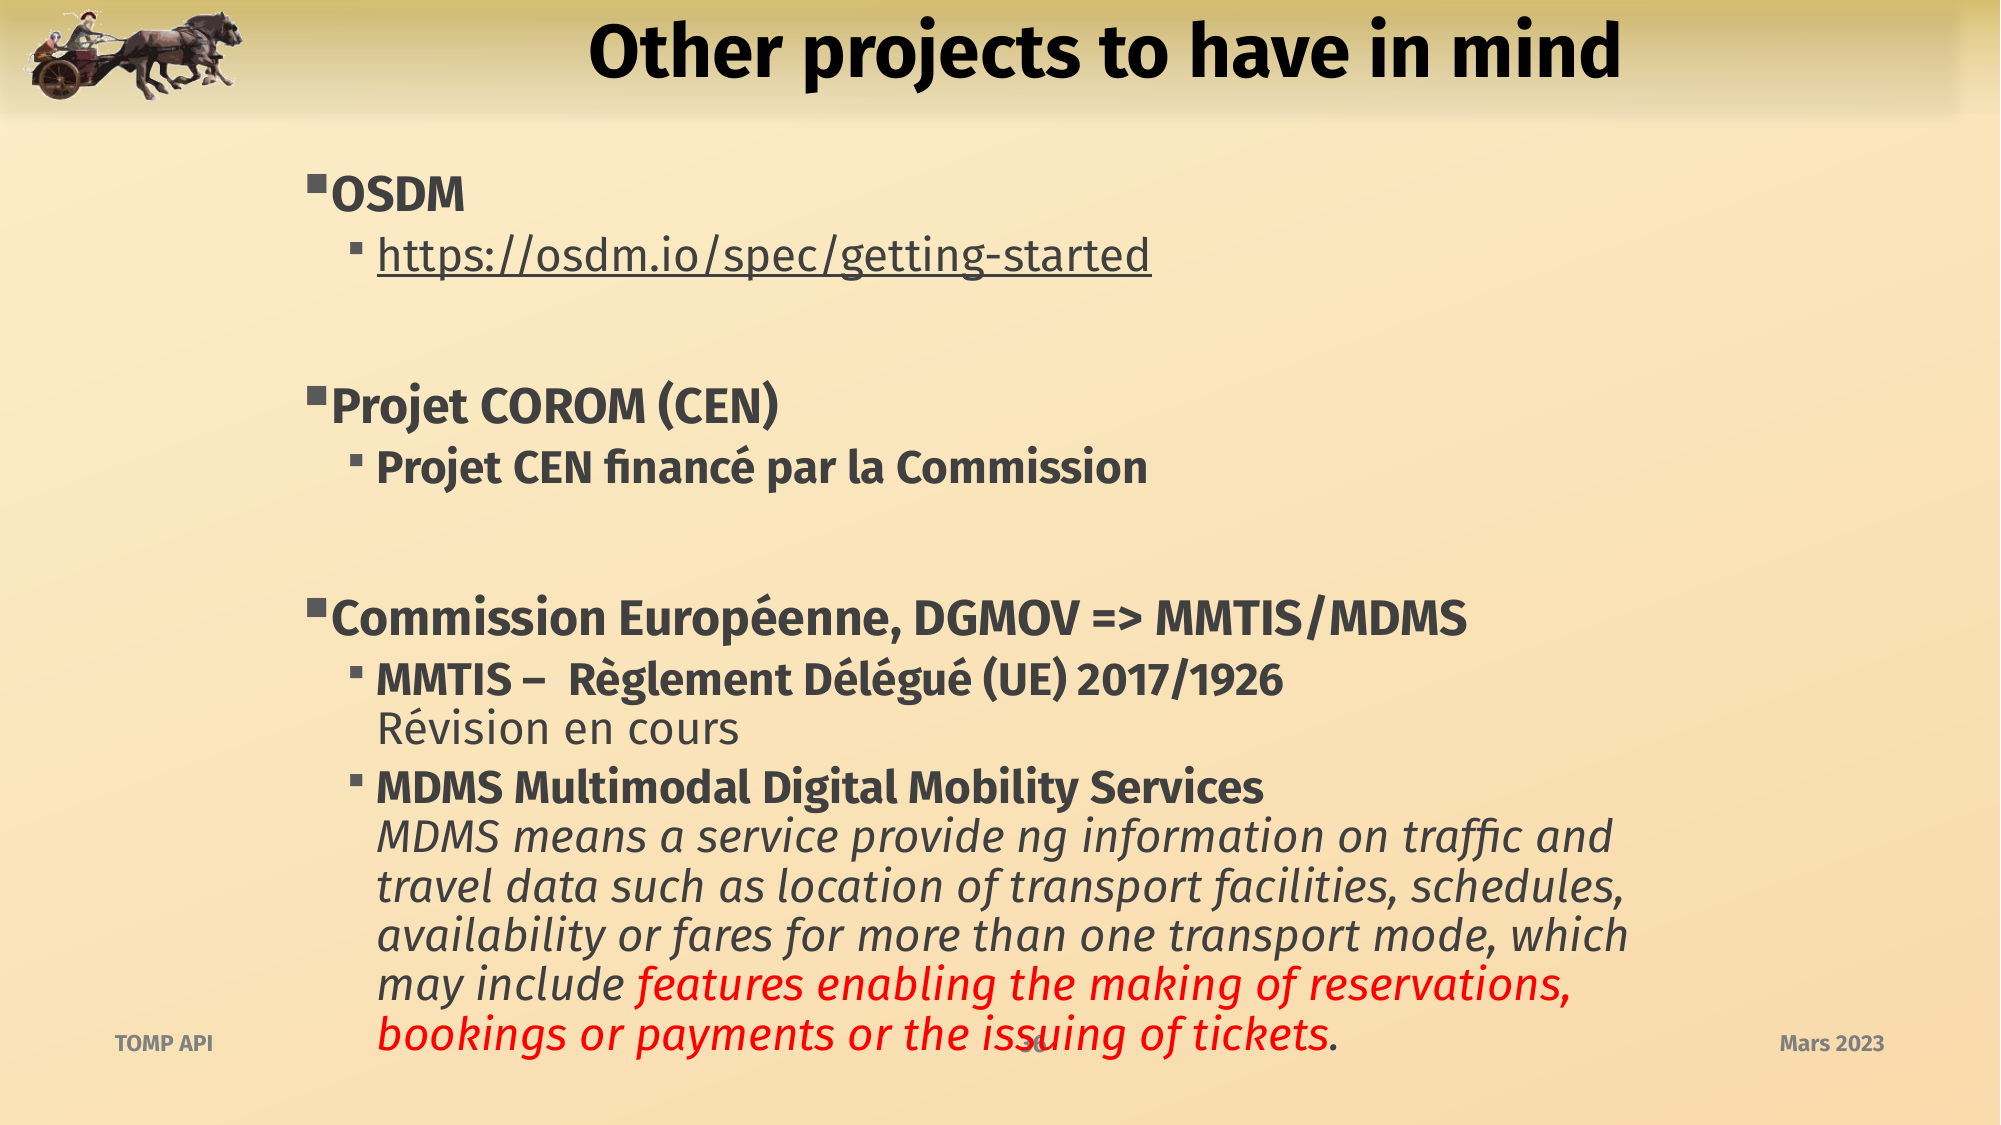

# Other projects to have in mind
OSDM
https://osdm.io/spec/getting-started

Projet COROM (CEN)
Projet CEN financé par la Commission

Commission Européenne, DGMOV => MMTIS/MDMS
MMTIS –  Règlement Délégué (UE) 2017/1926
Révision en cours
MDMS Multimodal Digital Mobility Services
MDMS means a service provide ng information on traffic and travel data such as location of transport facilities, schedules, availability or fares for more than one transport mode, which may include features enabling the making of reservations, bookings or payments or the issuing of tickets.
TOMP API
36
Mars 2023